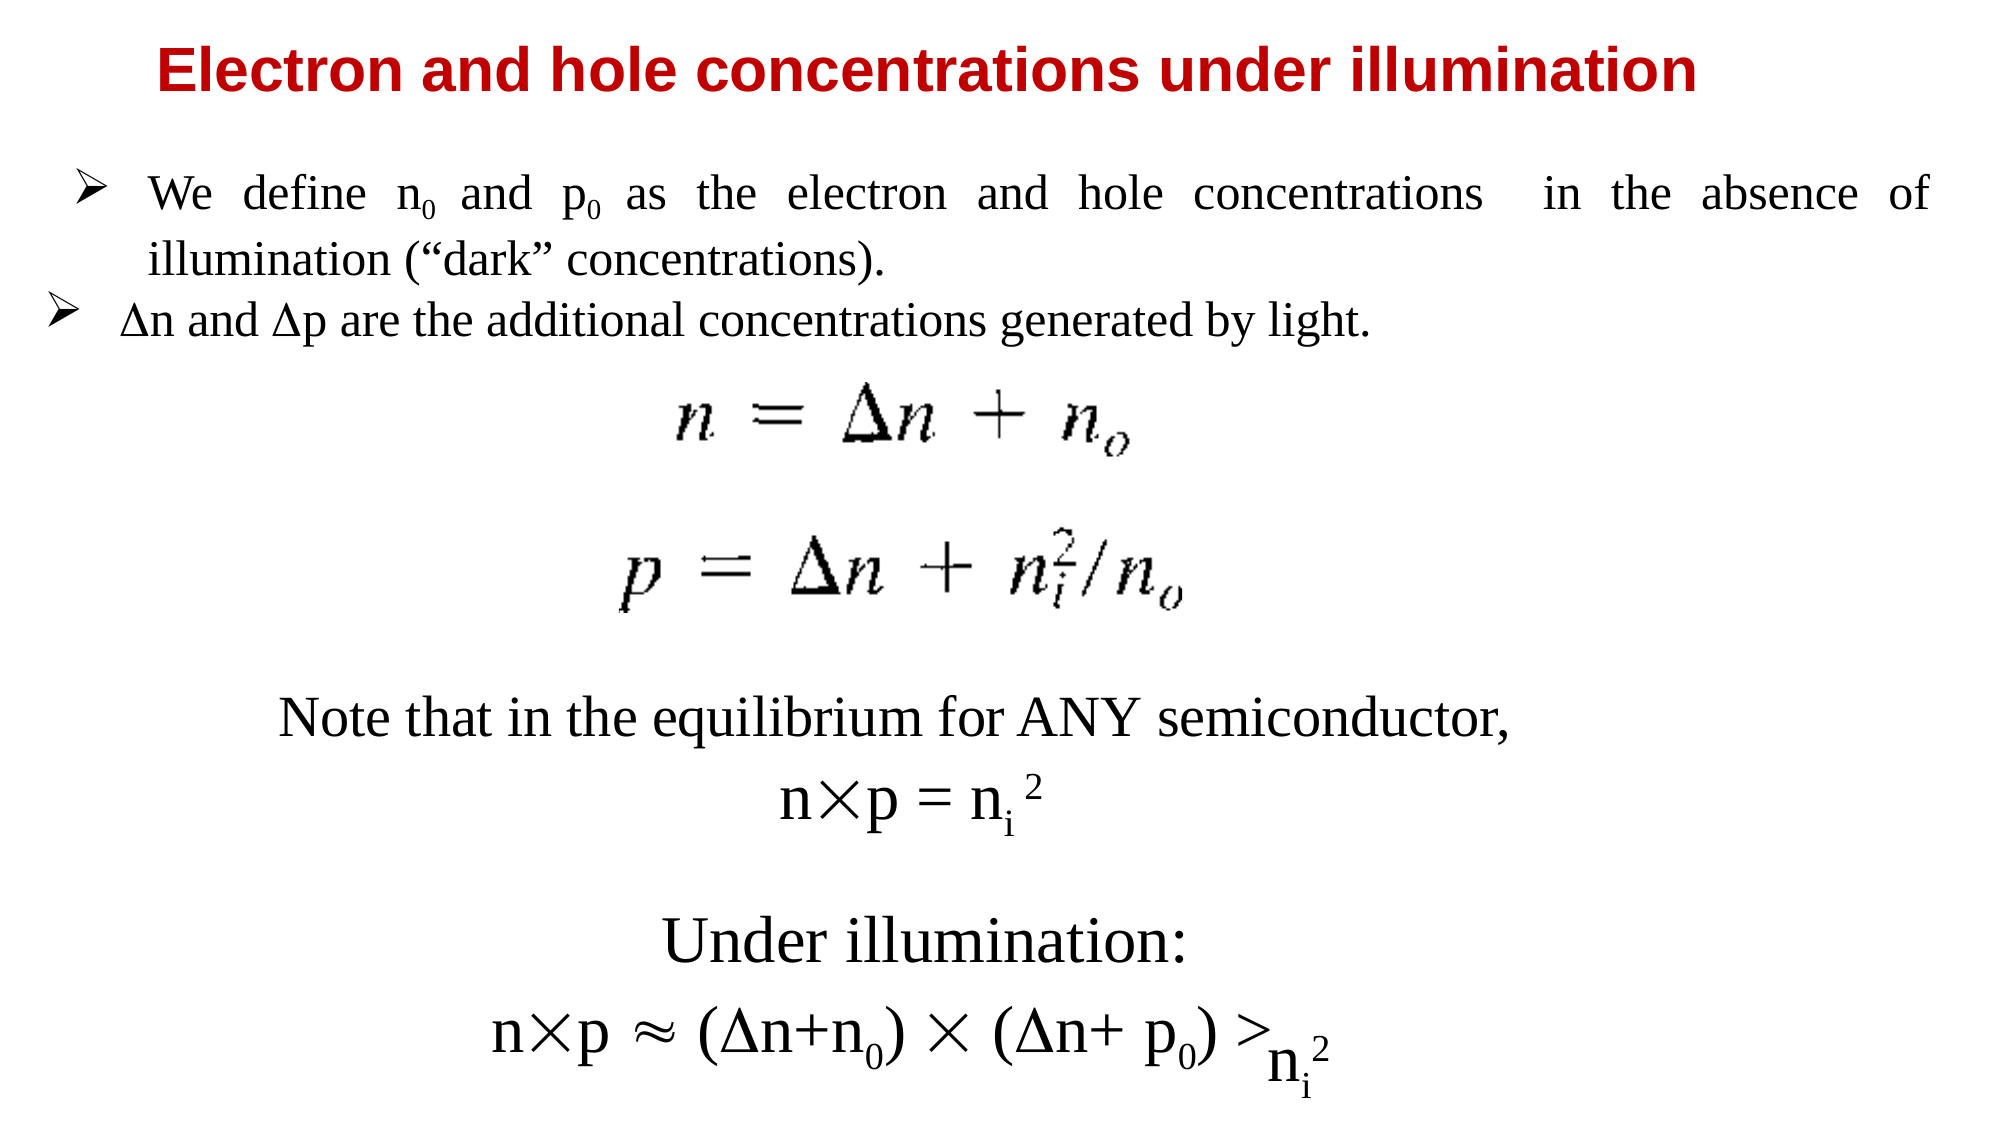

# Electron and hole concentrations under illumination
We define n0 and p0 as the electron and hole concentrations  in the absence of illumination (“dark” concentrations).
Δn and Δp are the additional concentrations generated by light.

Note that in the equilibrium for ANY semiconductor,
n×p = ni 2

Under illumination:

n×p ≈ (Δn+n0) × (Δn+ p0) >	ni2